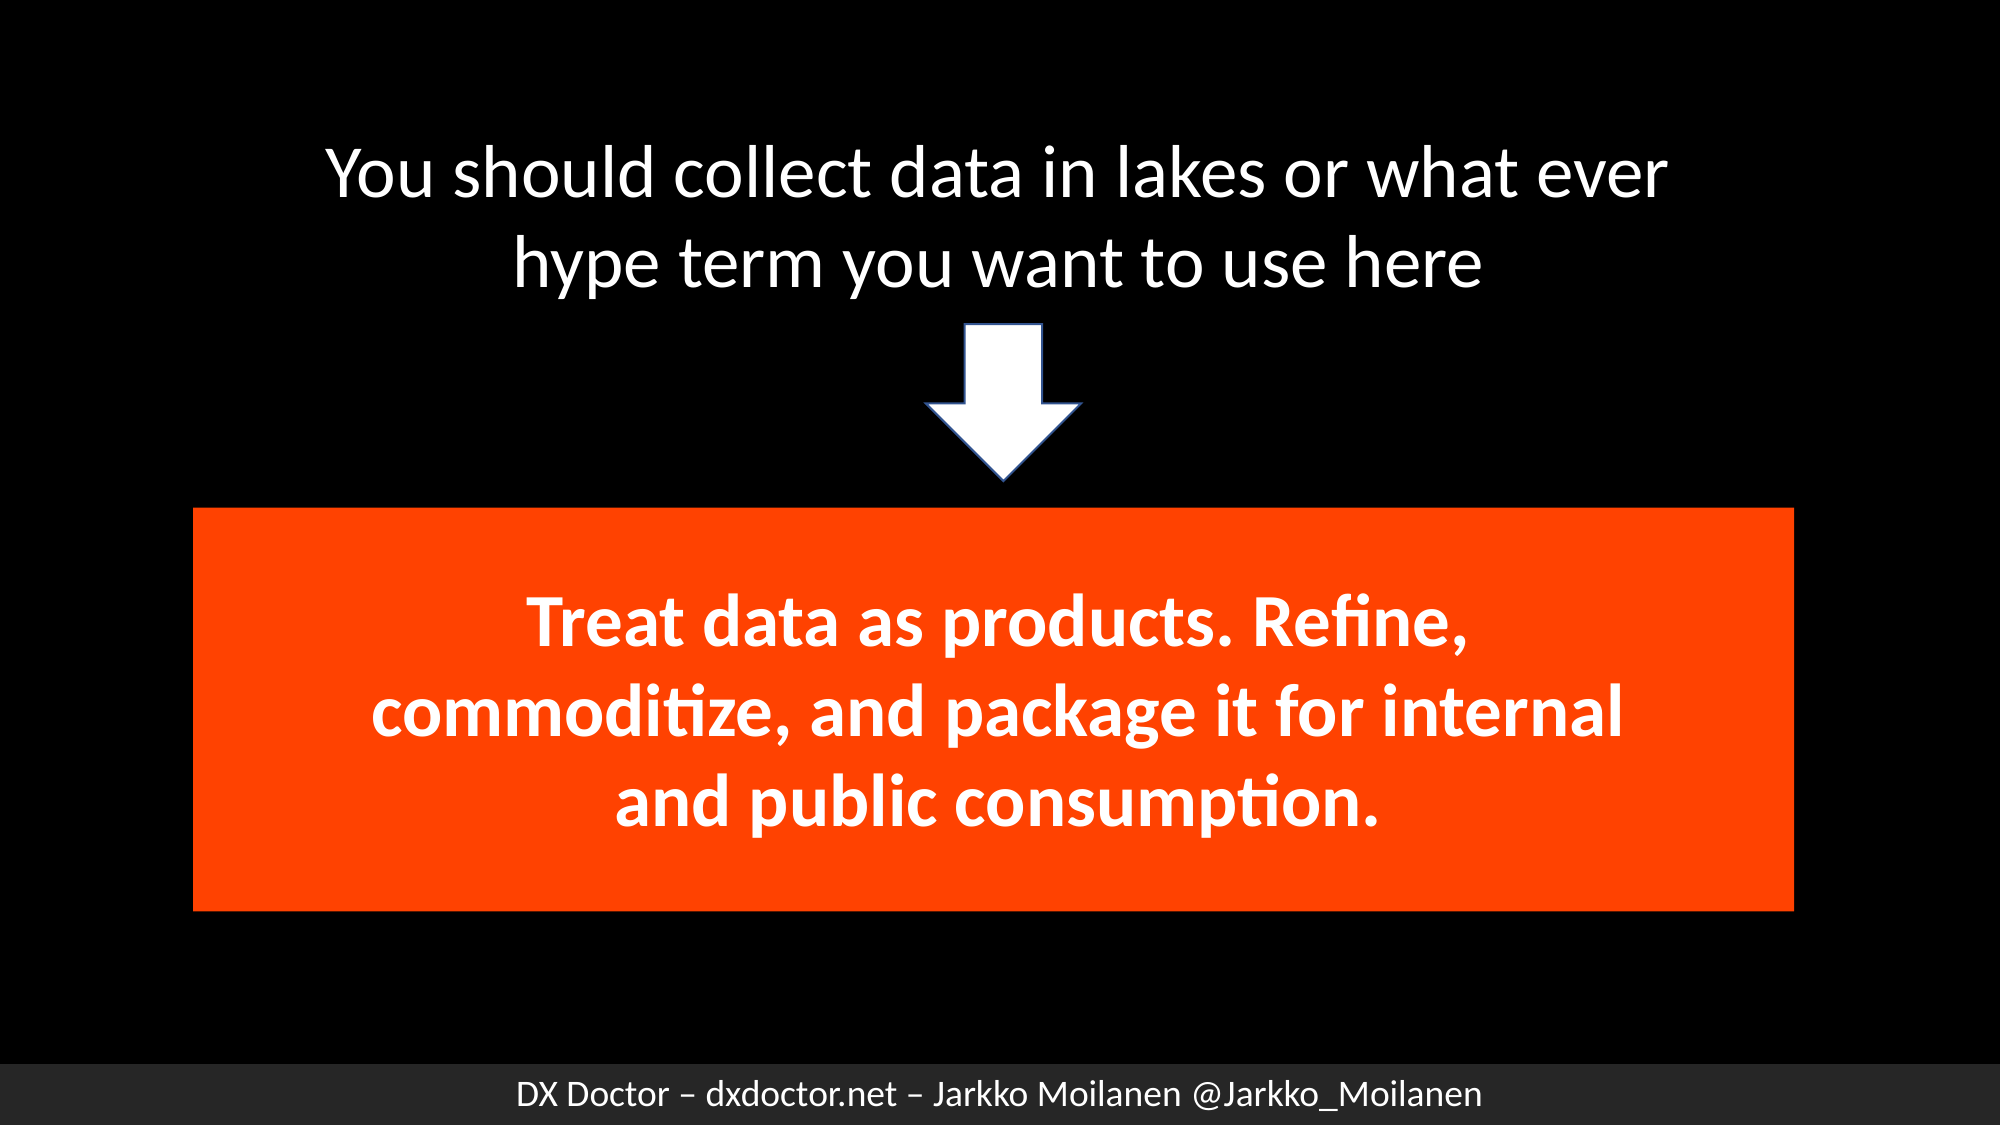

You should collect data in lakes or what ever hype term you want to use here

Treat data as products. Refine, commoditize, and package it for internal and public consumption.
DX Doctor – dxdoctor.net – Jarkko Moilanen @Jarkko_Moilanen